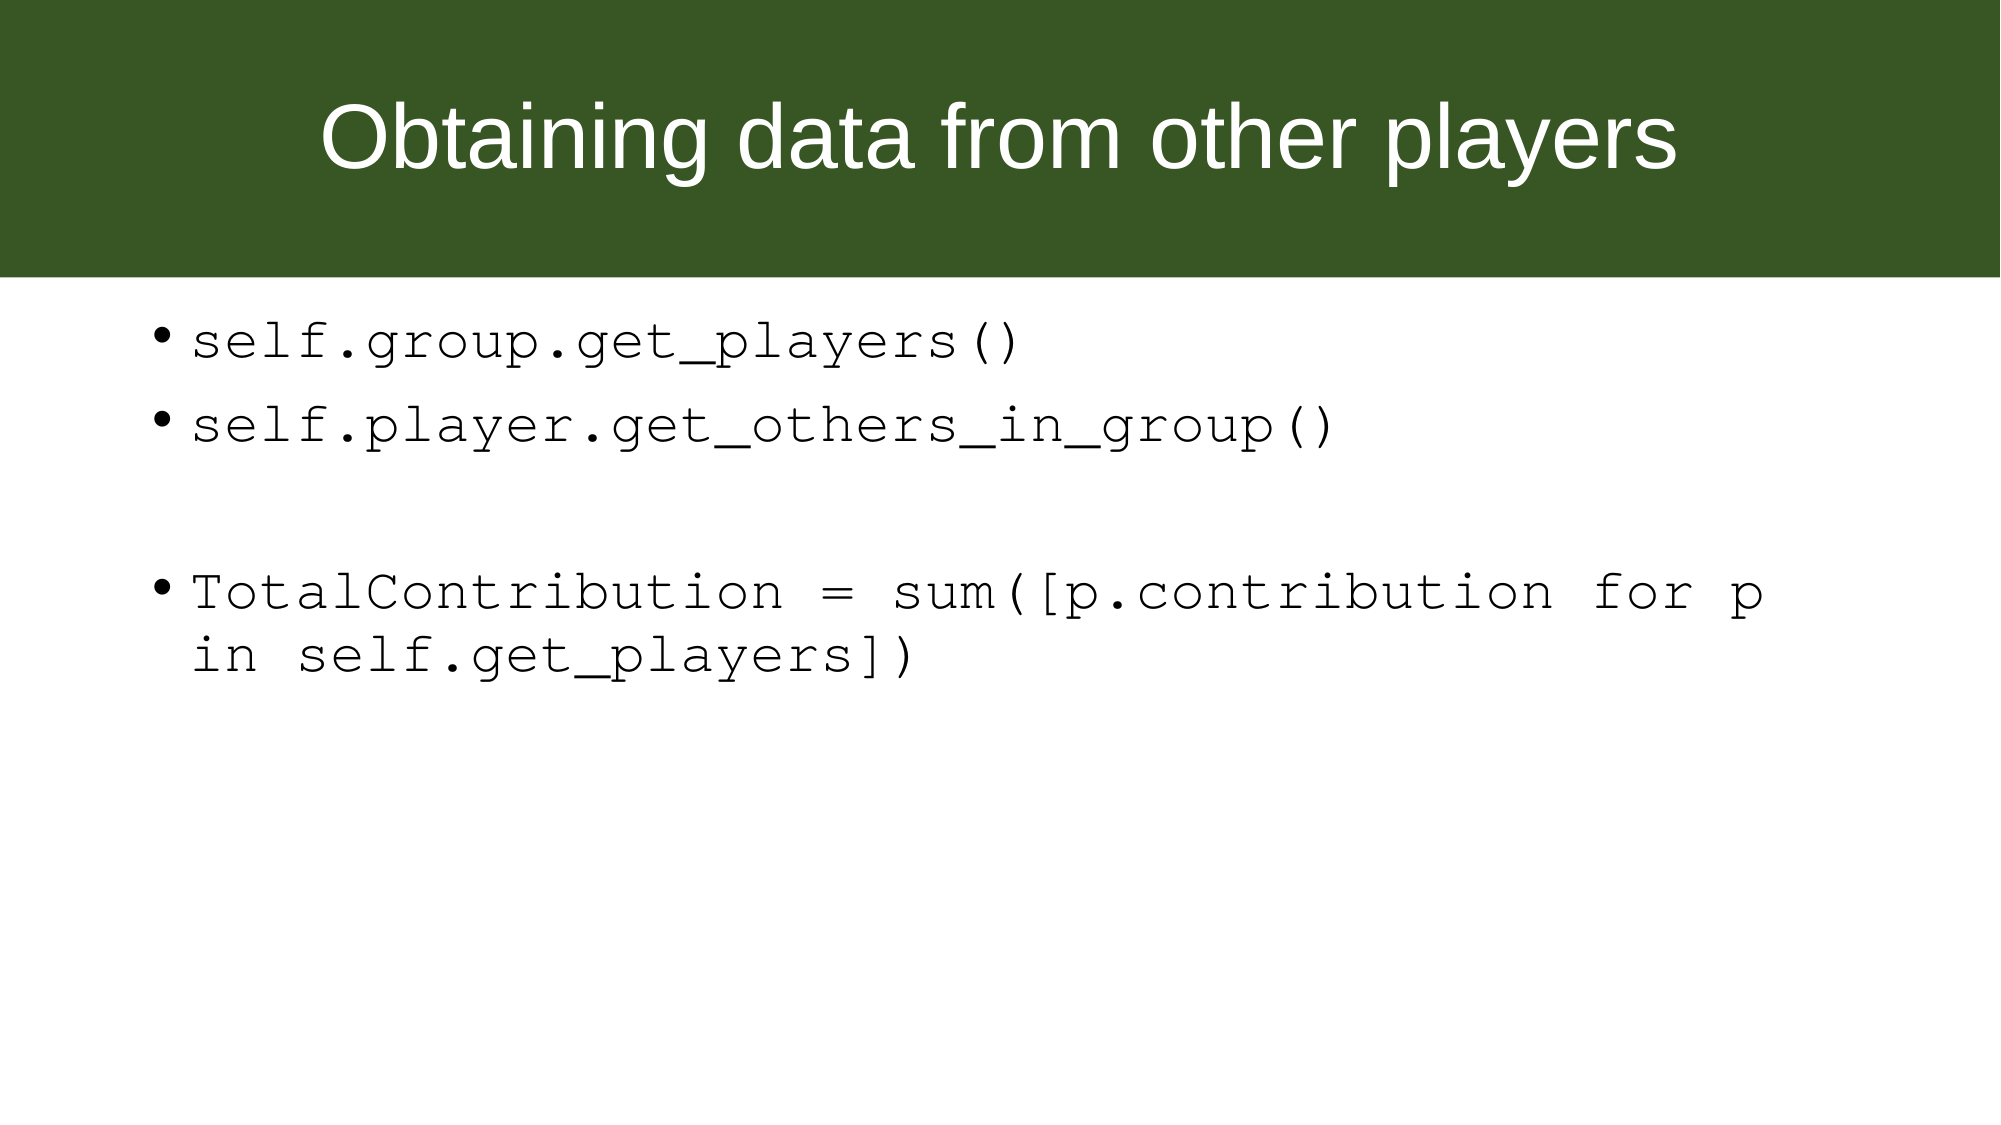

# Obtaining data from other players
self.group.get_players()
self.player.get_others_in_group()

TotalContribution = sum([p.contribution for p in self.get_players])